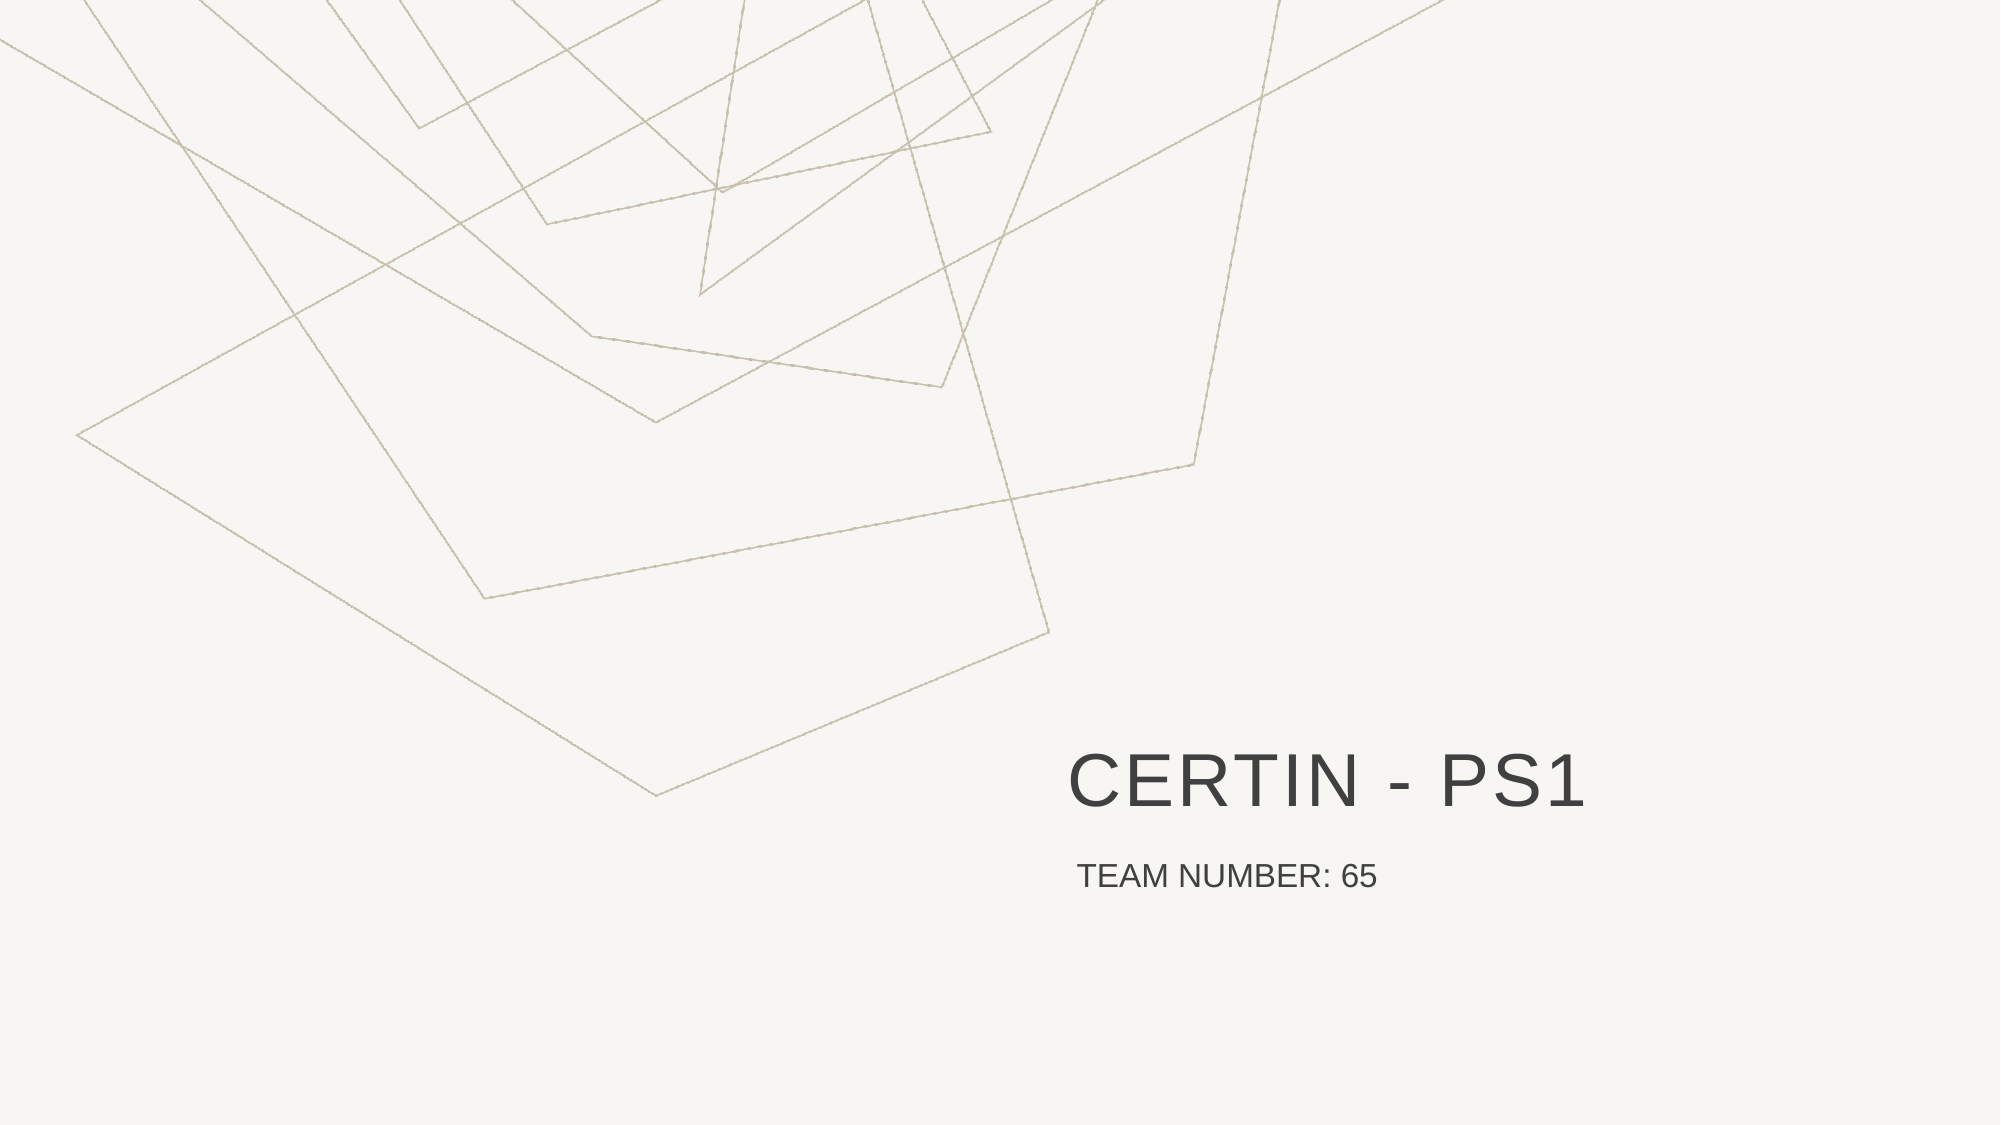

# CERTIN - PS1

TEAM NUMBER: 65